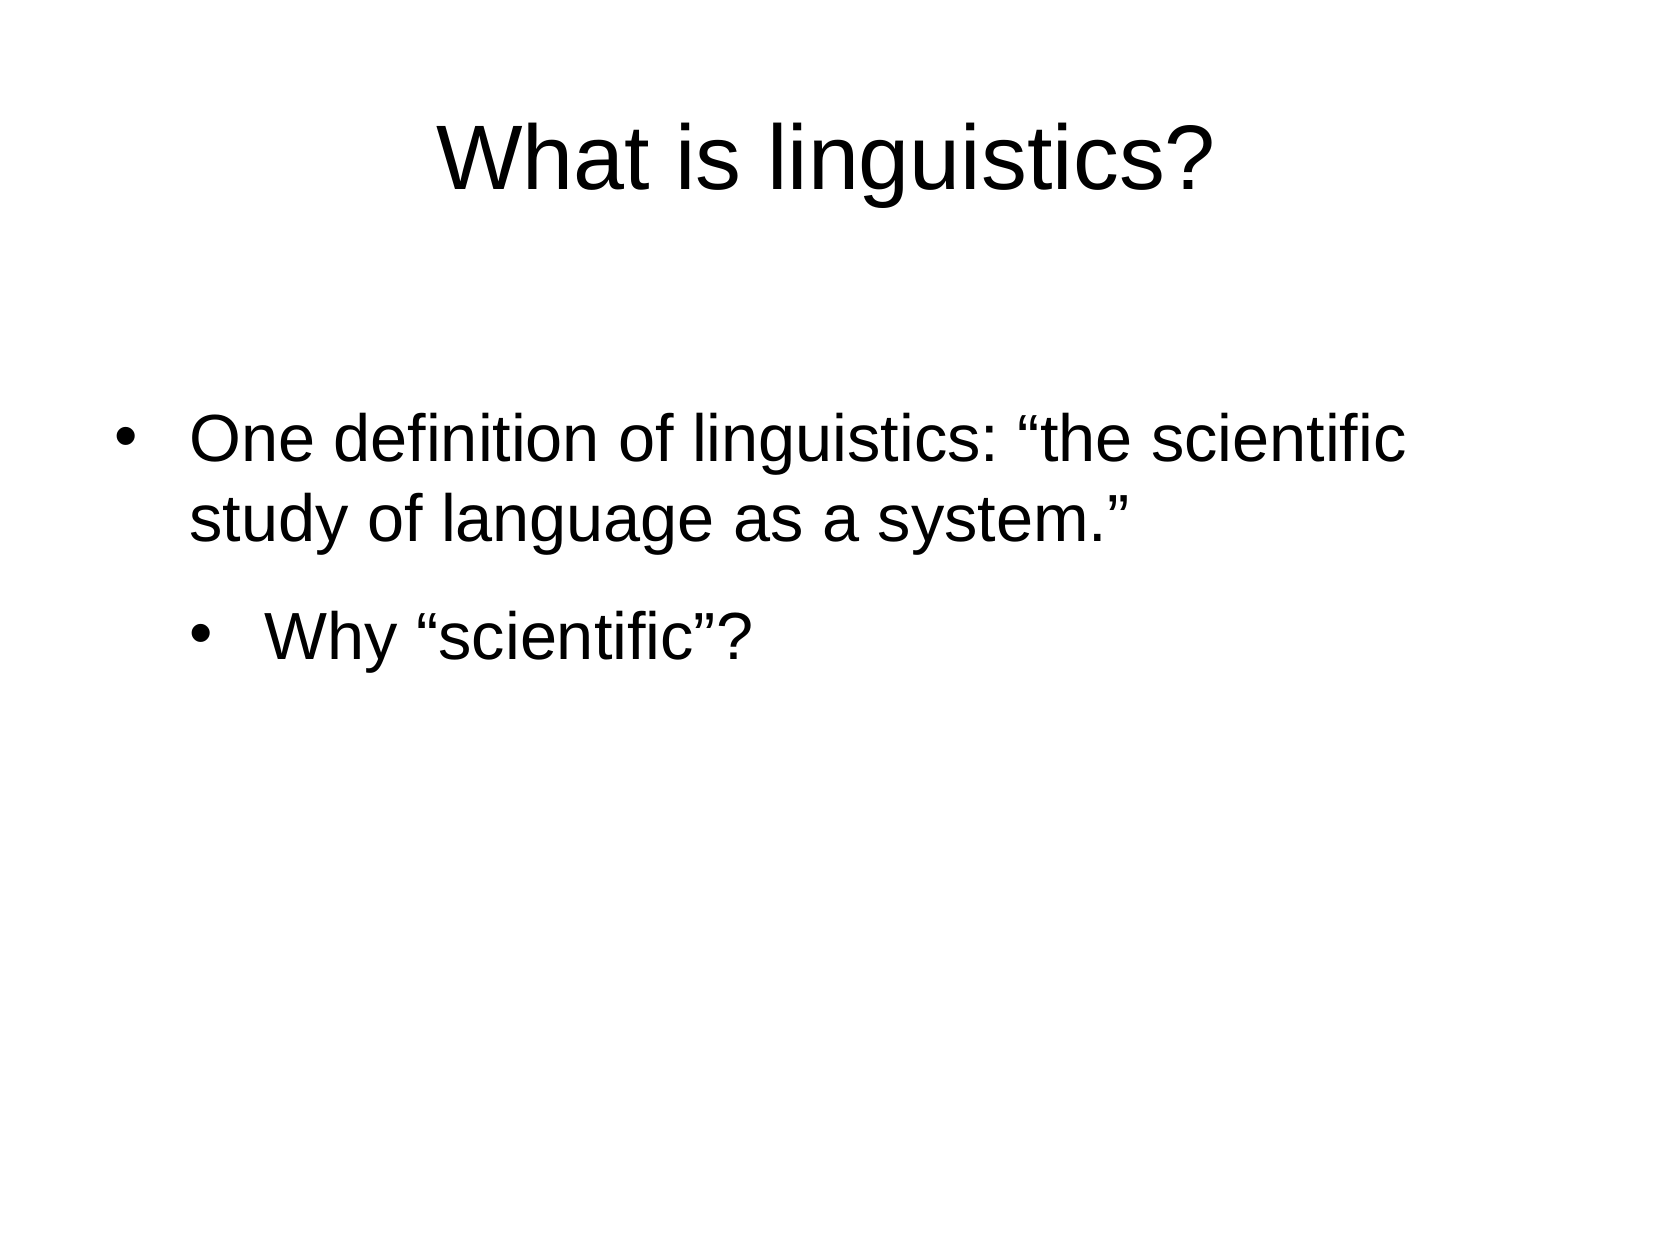

What is linguistics?
One definition of linguistics: “the scientific study of language as a system.”
Why “scientific”?